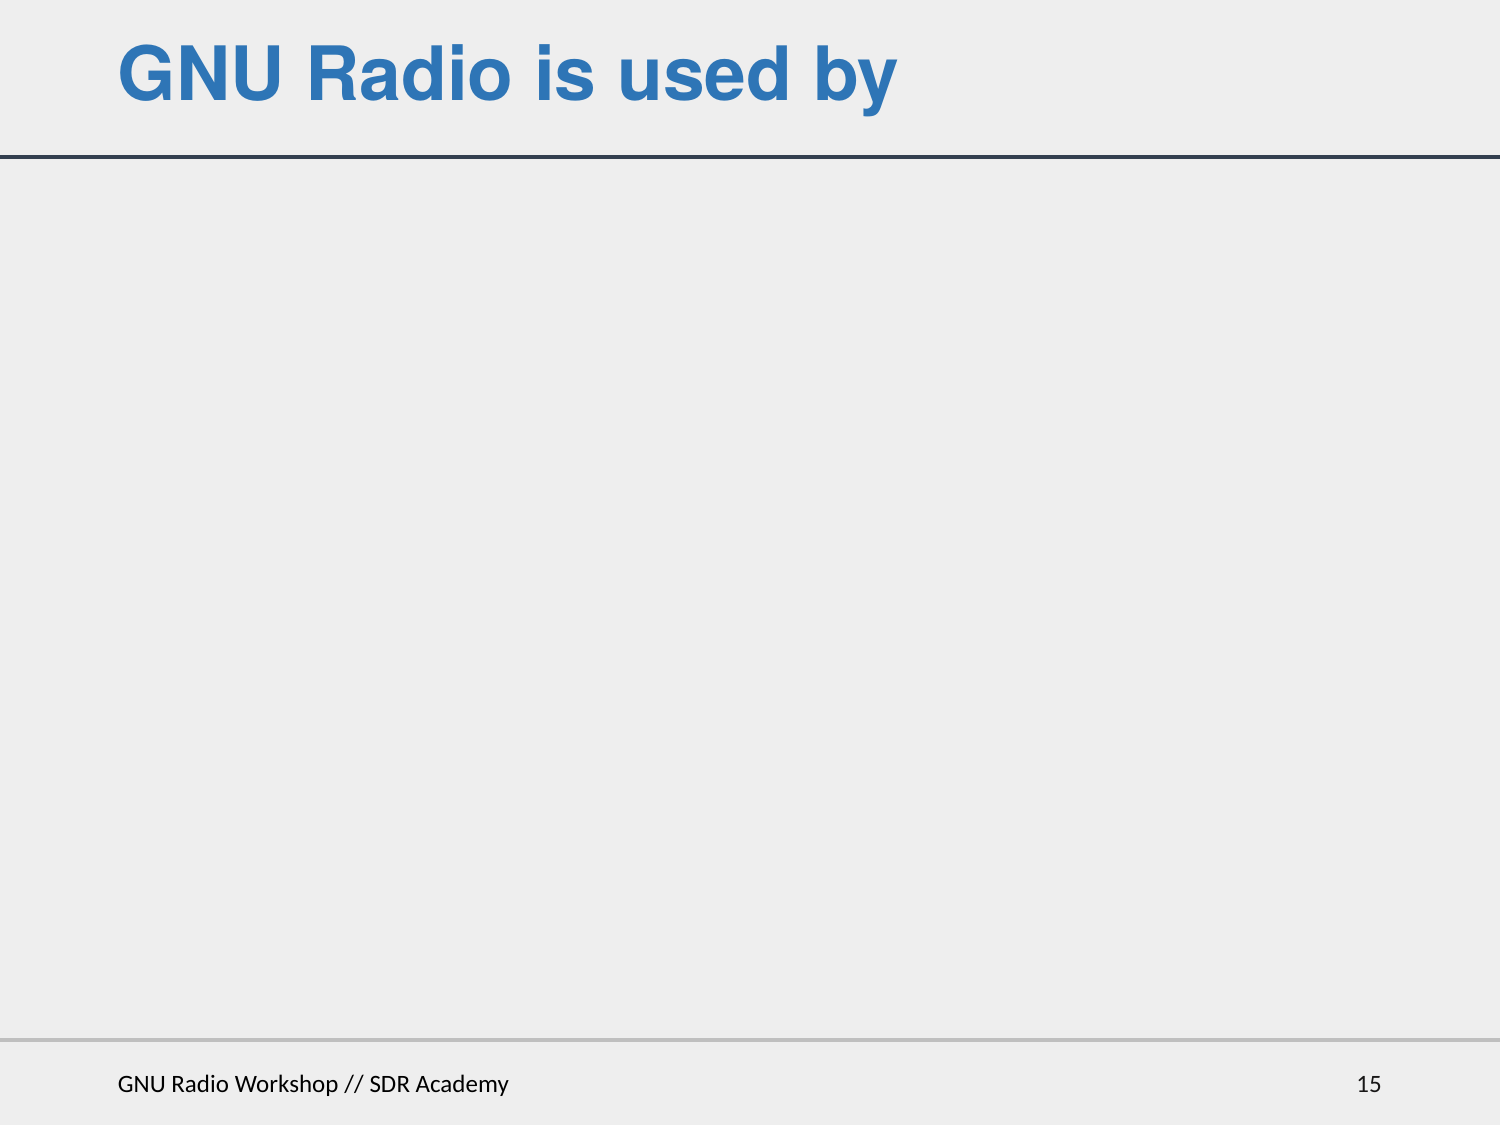

# GNU Radio is used by

GNU Radio Workshop // SDR Academy
15